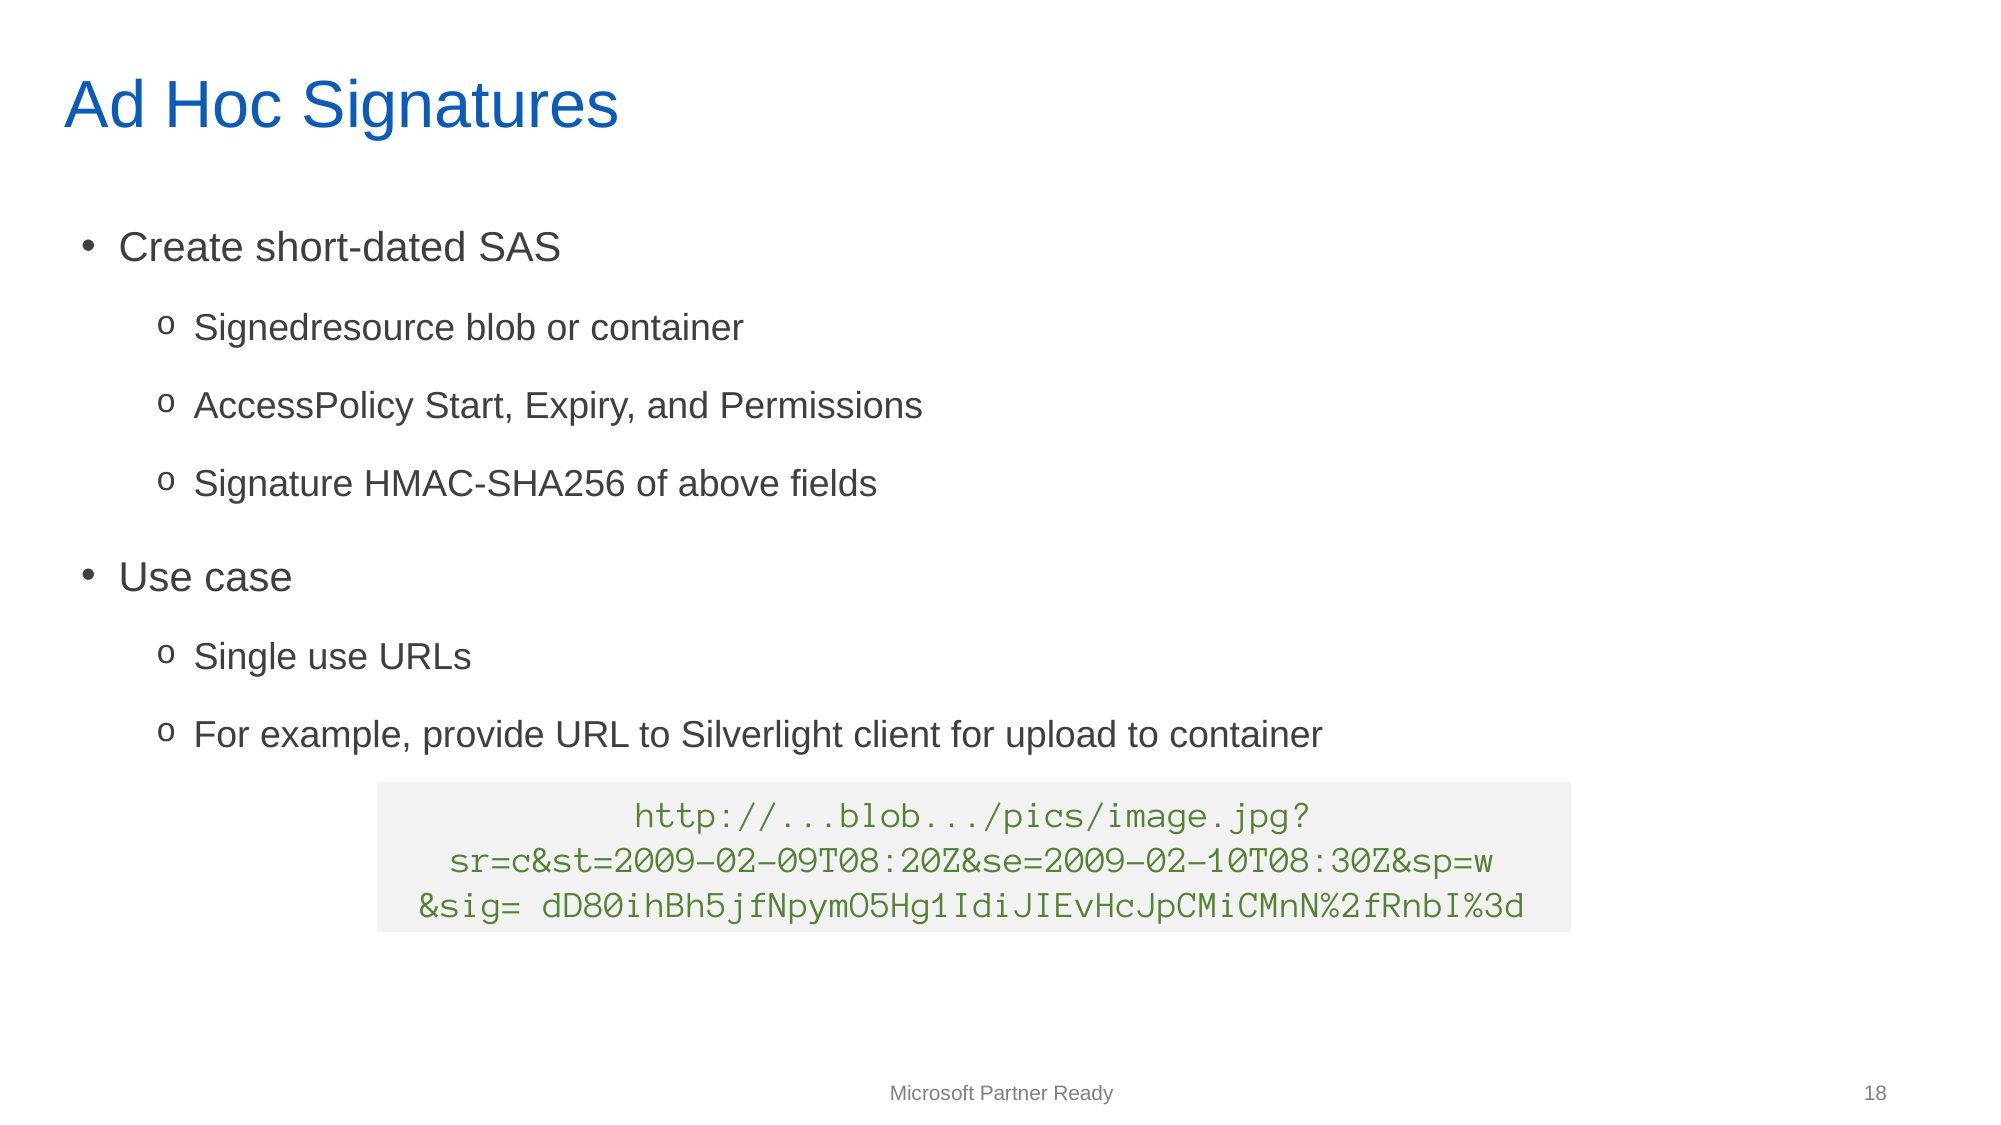

# Ad Hoc Signatures
Create short-dated SAS
Signedresource blob or container
AccessPolicy Start, Expiry, and Permissions
Signature HMAC-SHA256 of above fields
Use case
Single use URLs
For example, provide URL to Silverlight client for upload to container
http://...blob.../pics/image.jpg?
sr=c&st=2009-02-09T08:20Z&se=2009-02-10T08:30Z&sp=w
&sig= dD80ihBh5jfNpymO5Hg1IdiJIEvHcJpCMiCMnN%2fRnbI%3d
18